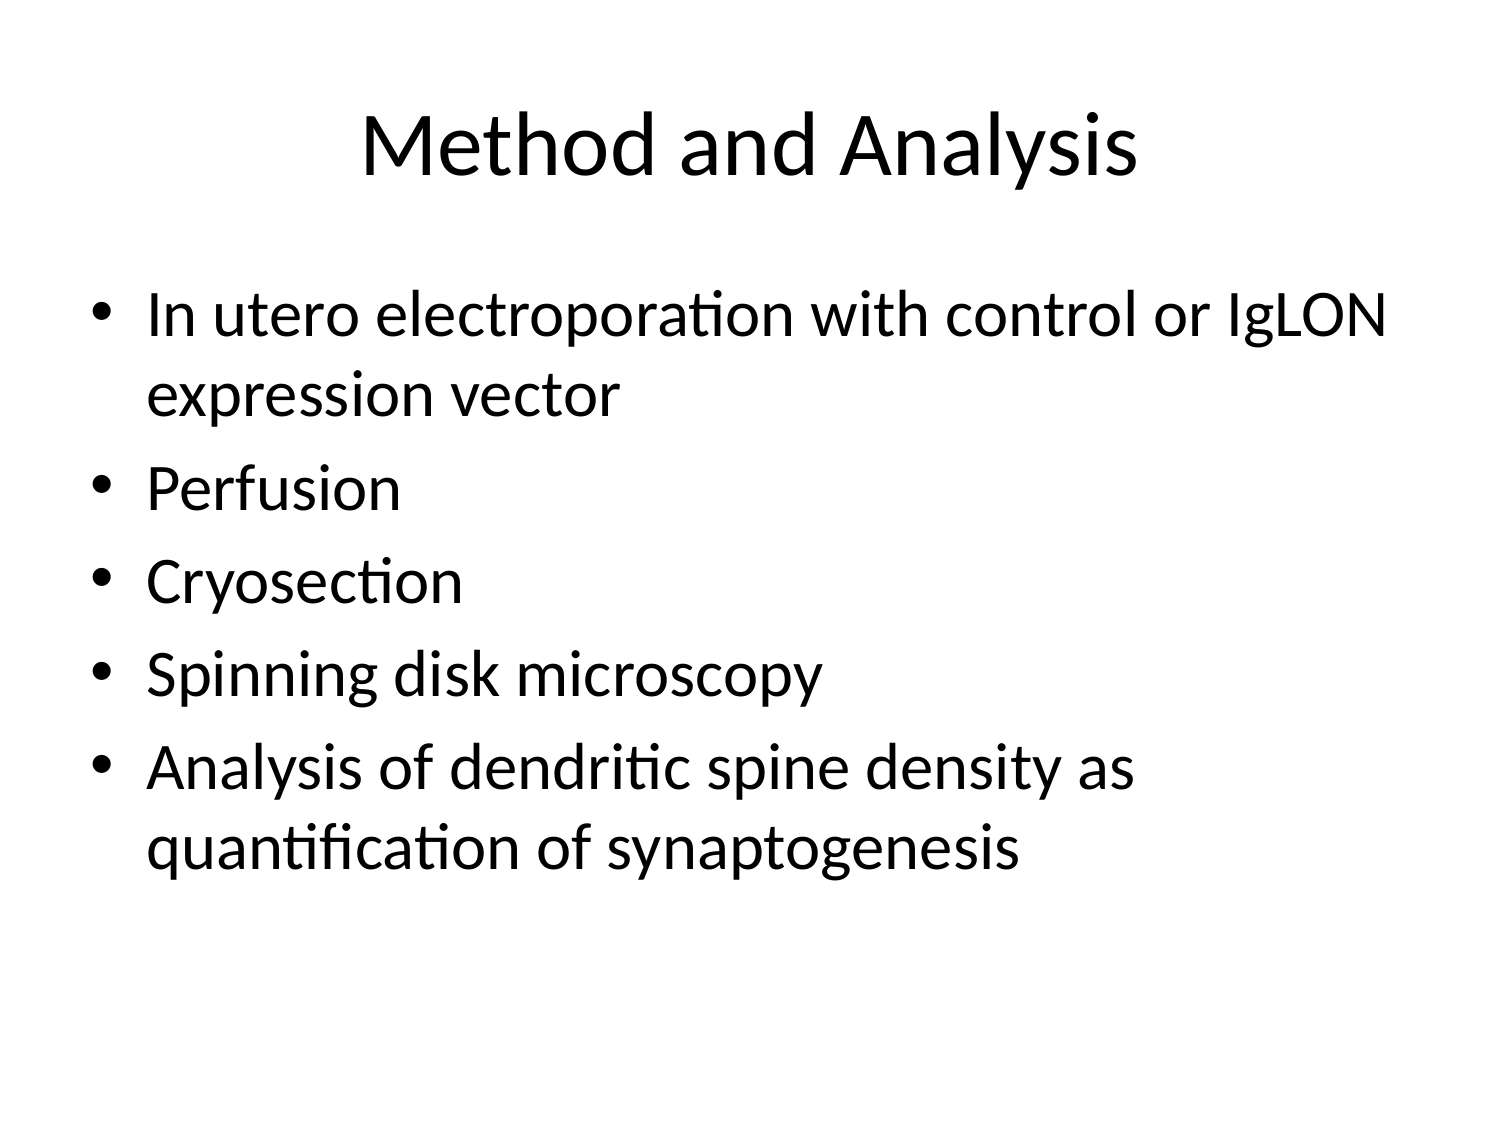

# Method and Analysis
In utero electroporation with control or IgLON expression vector
Perfusion
Cryosection
Spinning disk microscopy
Analysis of dendritic spine density as quantification of synaptogenesis